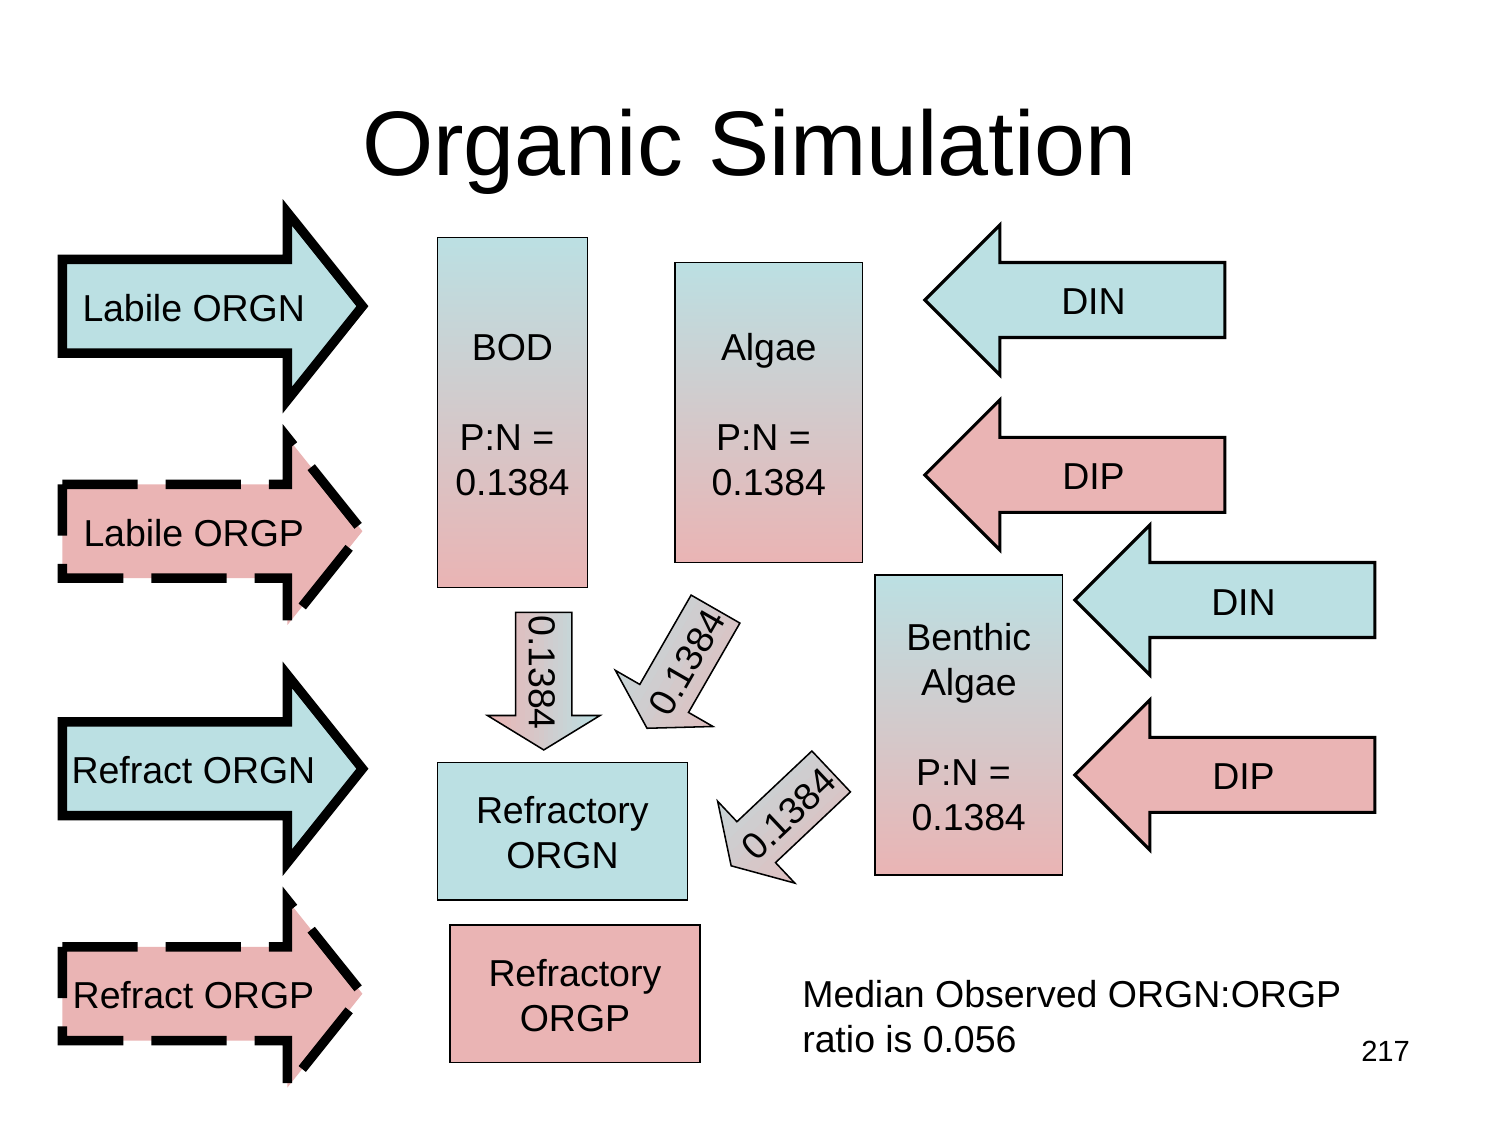

# Organic Simulation
Labile ORGN
DIN
BOD

P:N =
0.1384
Algae

P:N =
0.1384
DIP
Labile ORGP
DIN
Benthic
Algae

P:N =
0.1384
0.1384
0.1384
Refract ORGN
DIP
Refractory
ORGN
0.1384
Refract ORGP
Refractory
ORGP
Median Observed ORGN:ORGP ratio is 0.056
217